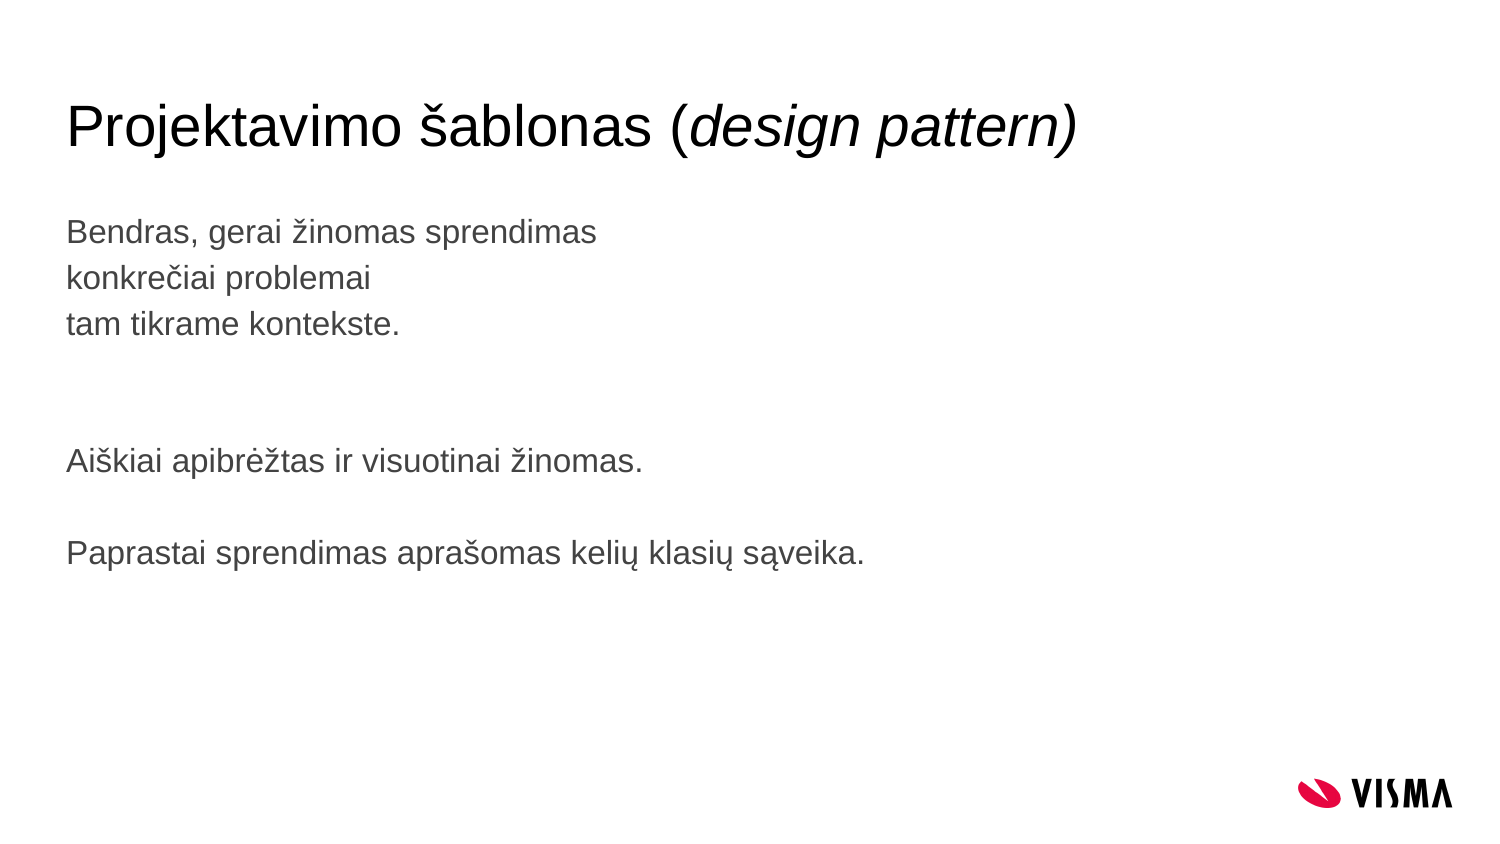

# Projektavimo šablonas (design pattern)
Bendras, gerai žinomas sprendimas
konkrečiai problemai
tam tikrame kontekste.

Aiškiai apibrėžtas ir visuotinai žinomas.

Paprastai sprendimas aprašomas kelių klasių sąveika.